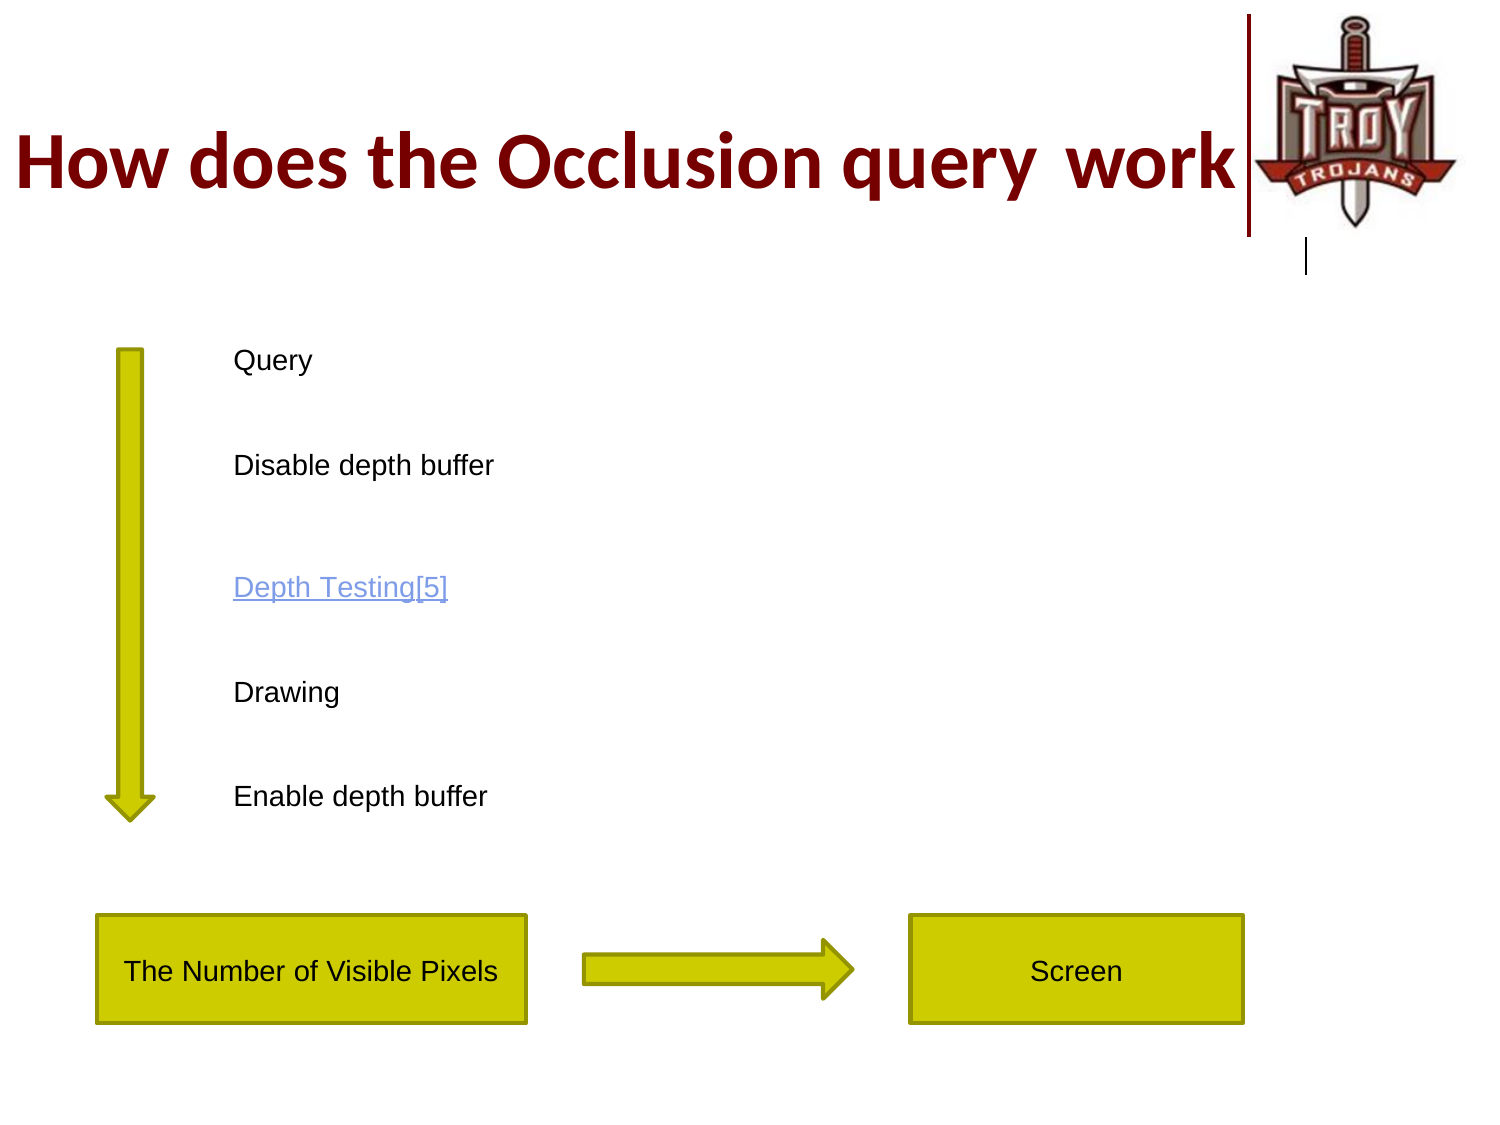

# How does the Occlusion query 	work
Query

Disable depth buffer
Depth Testing[5]
Drawing
Enable depth buffer
The Number of Visible Pixels
Screen